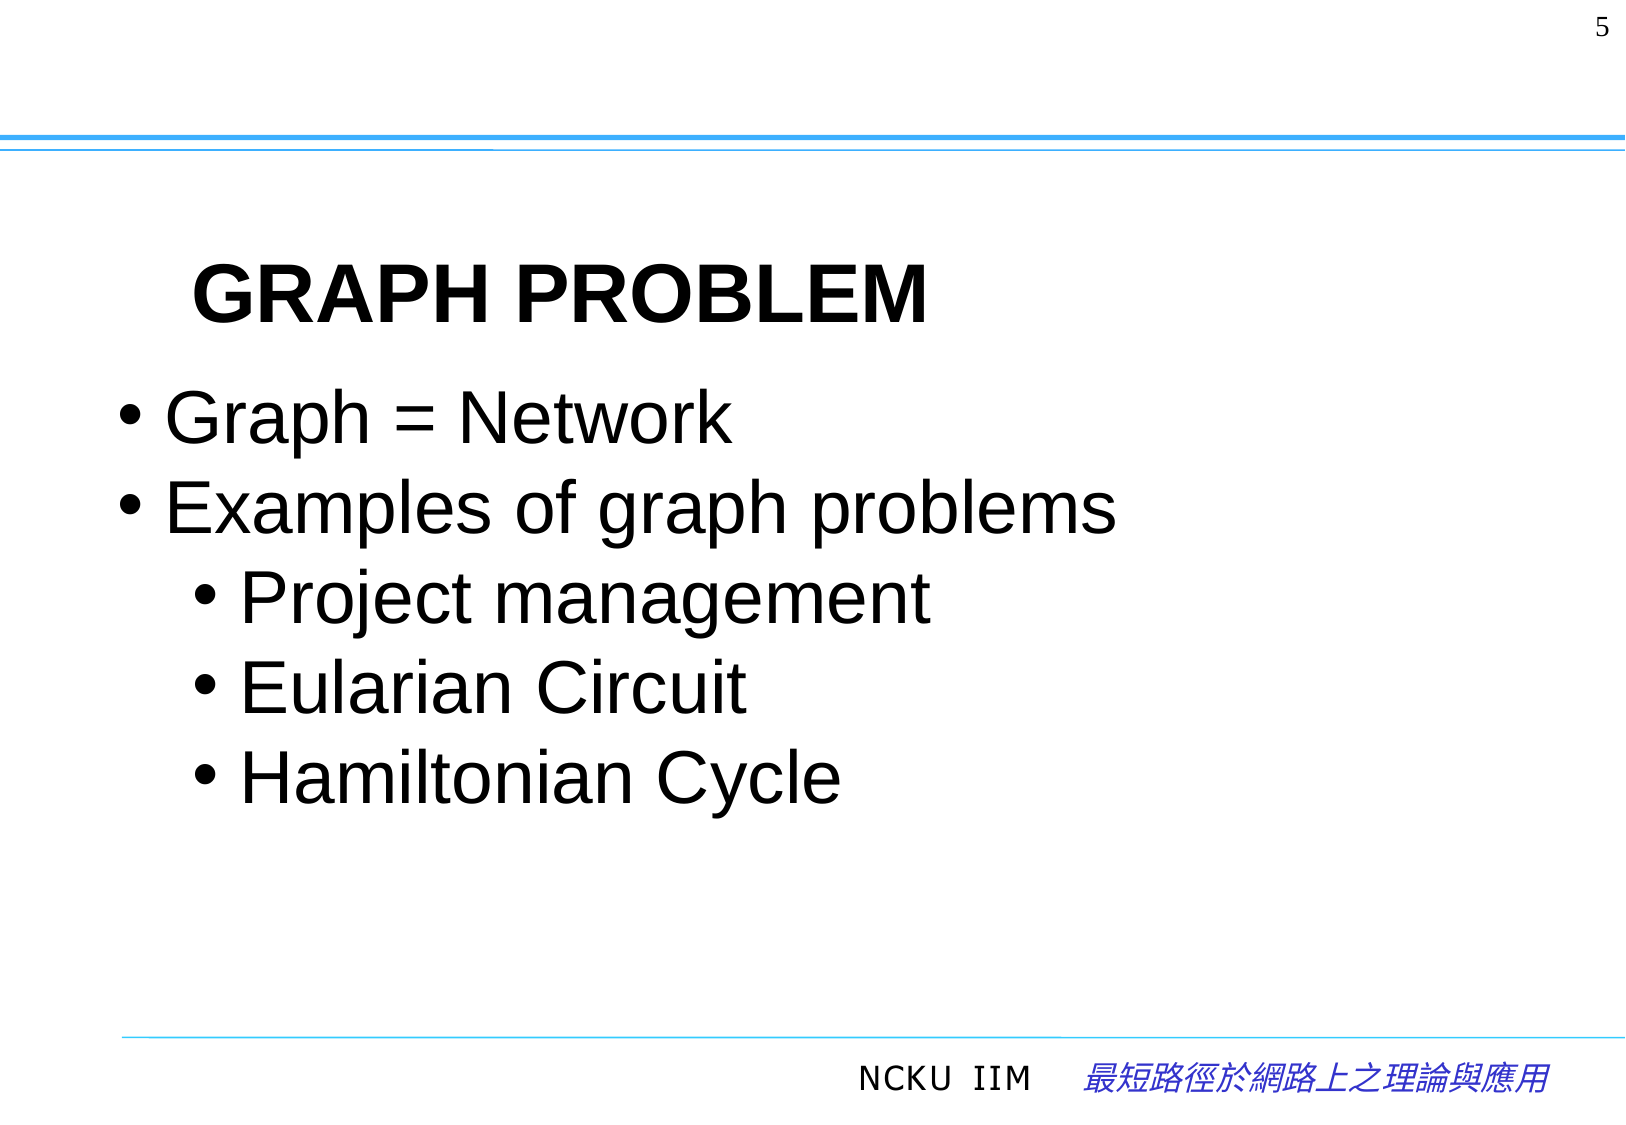

5
# Graph problem
Graph = Network
Examples of graph problems
Project management
Eularian Circuit
Hamiltonian Cycle